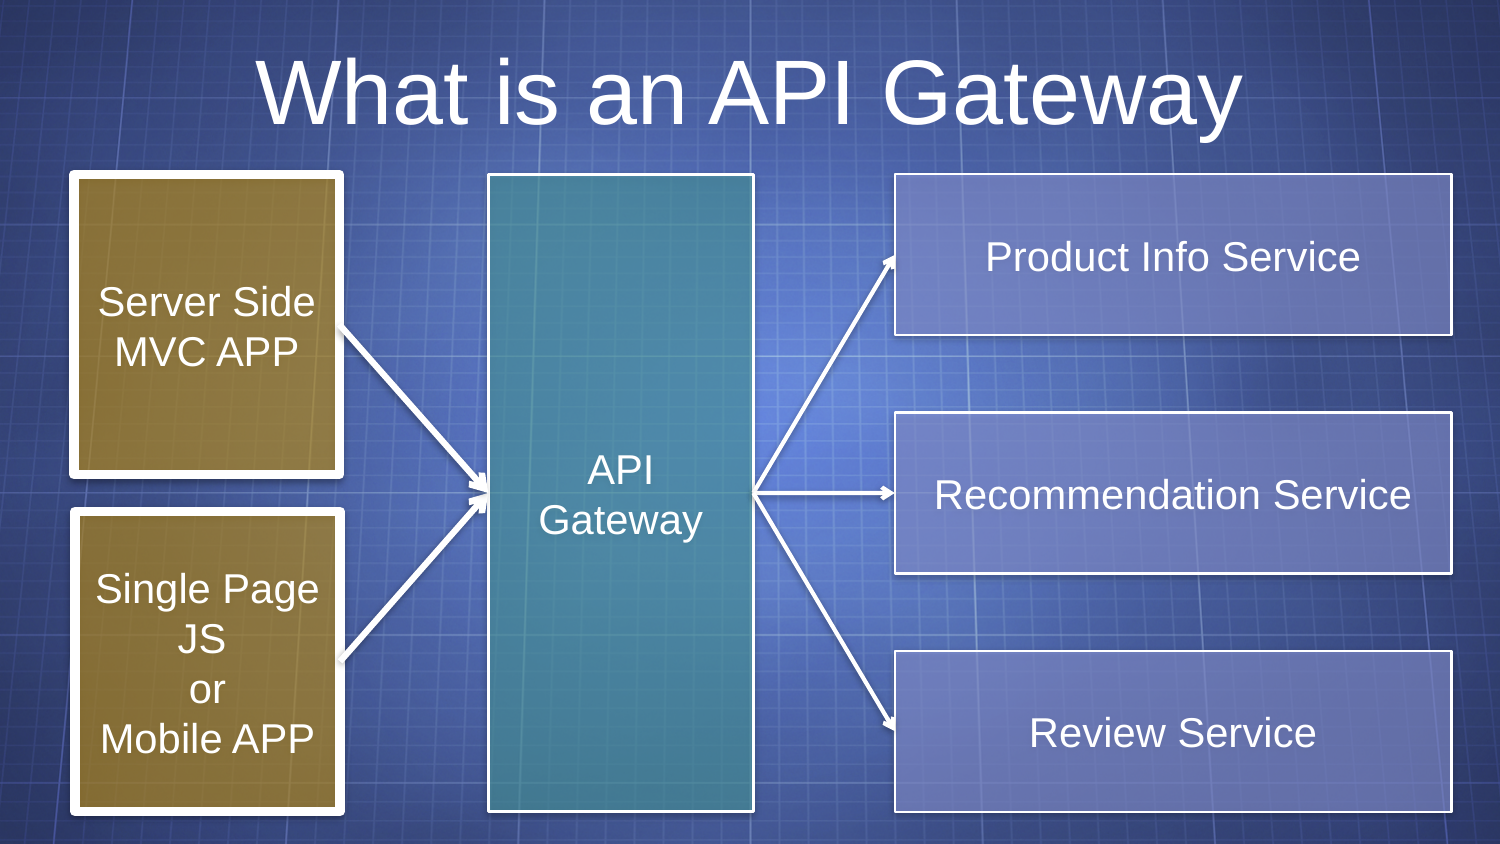

# What is an API Gateway
Server Side
MVC APP
API
Gateway
Product Info Service
Recommendation Service
Single Page
JS
or
Mobile APP
Review Service